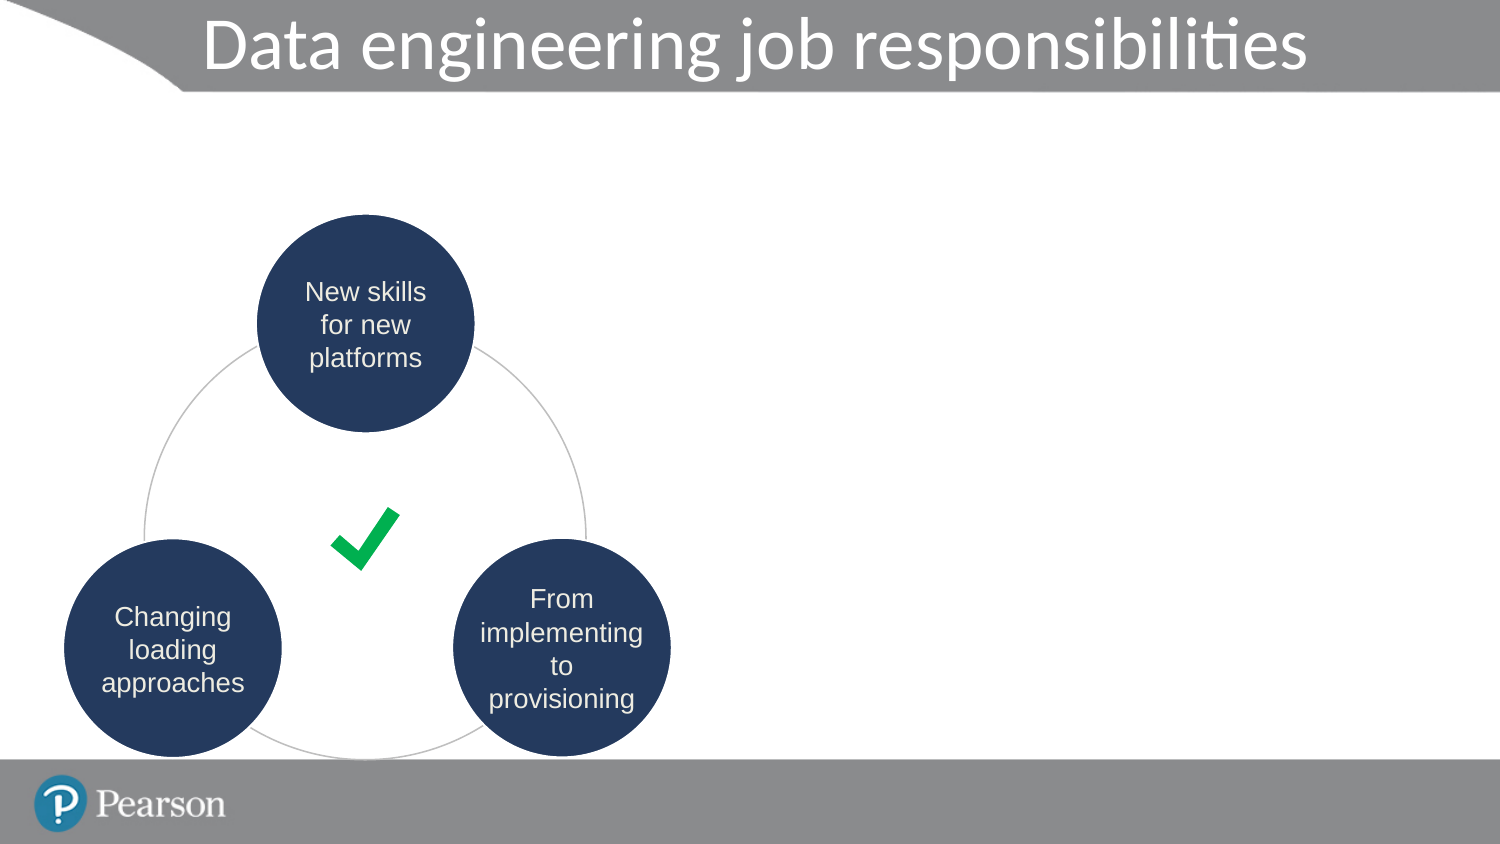

# Data engineering job responsibilities

New skills
for new platforms

From
implementing
to
provisioning
Changing loading approaches